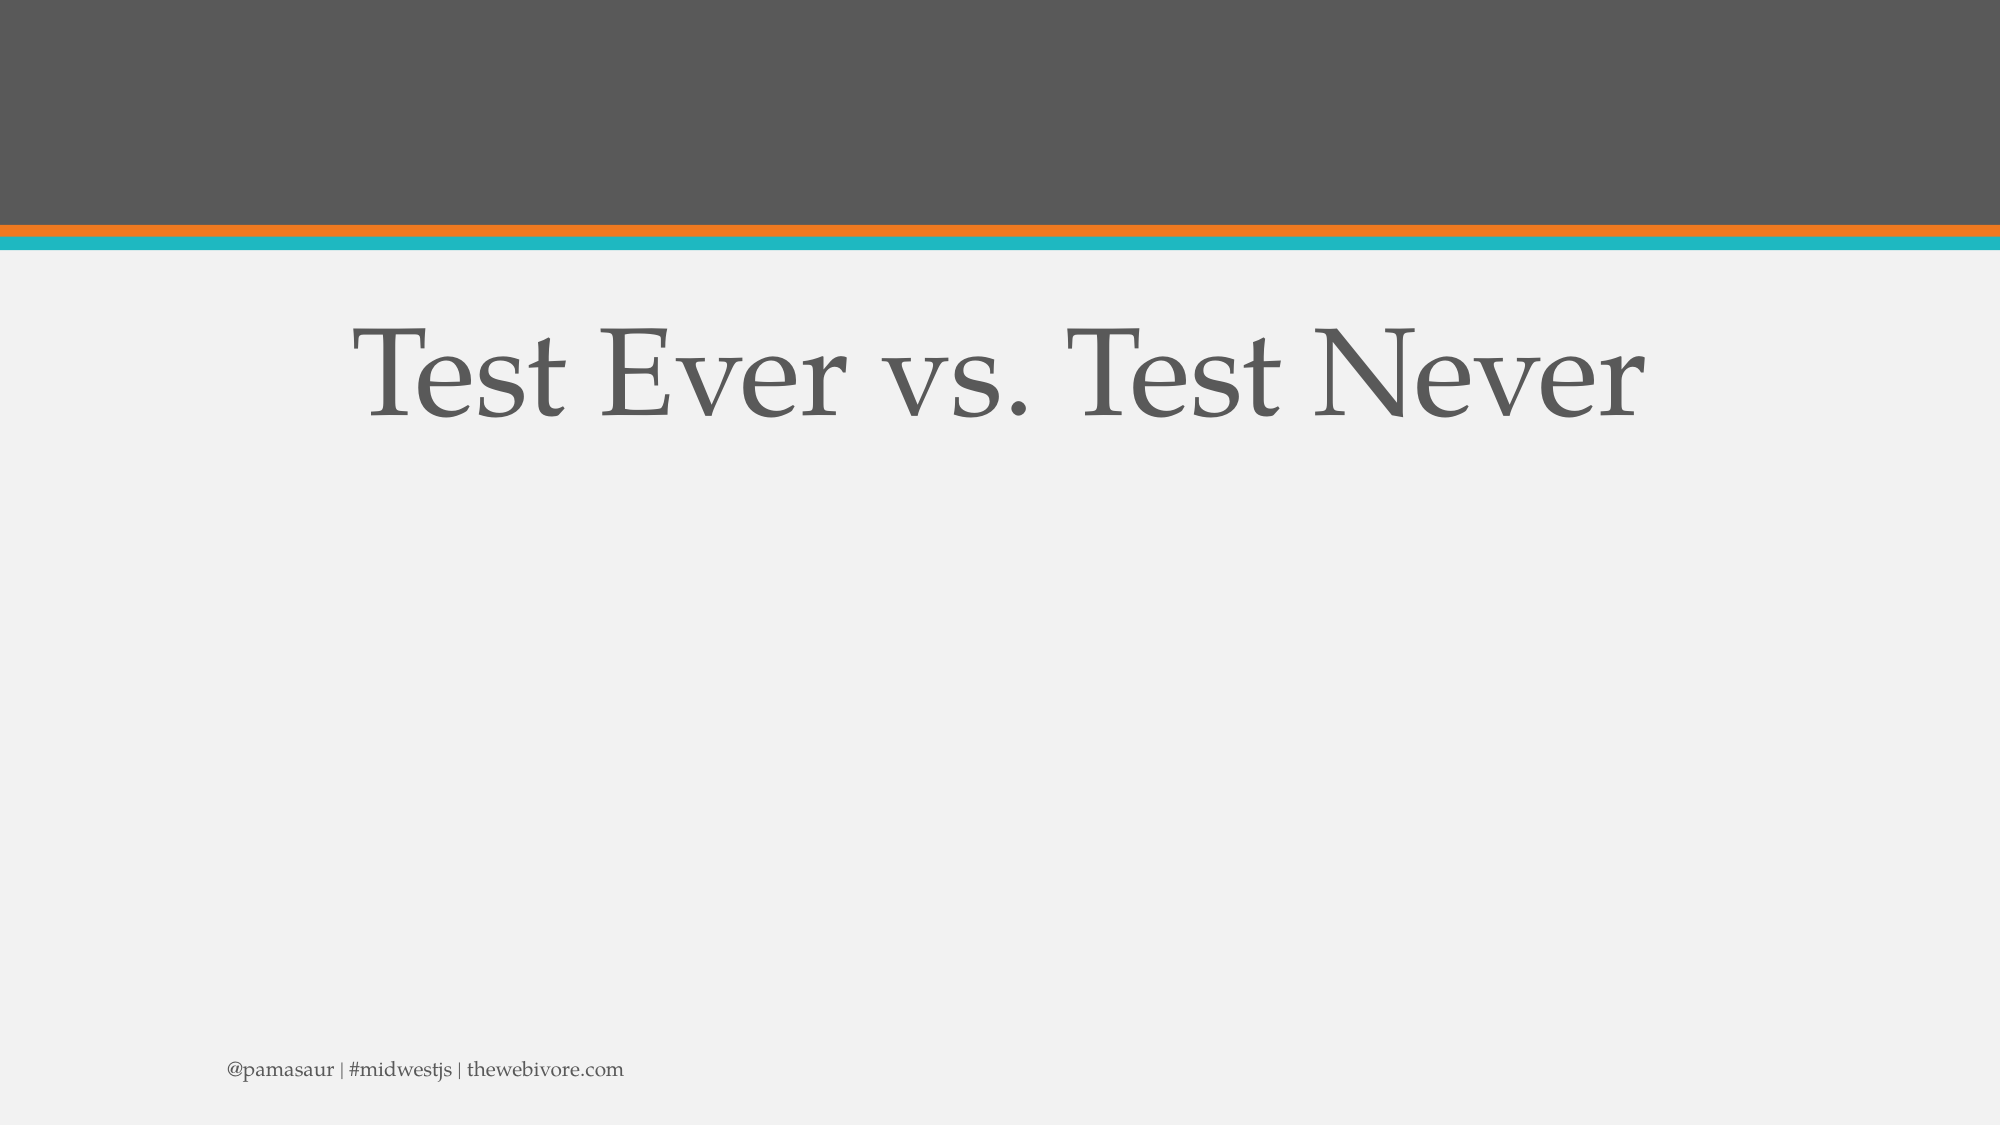

Test Ever vs. Test Never
@pamasaur | #midwestjs | thewebivore.com